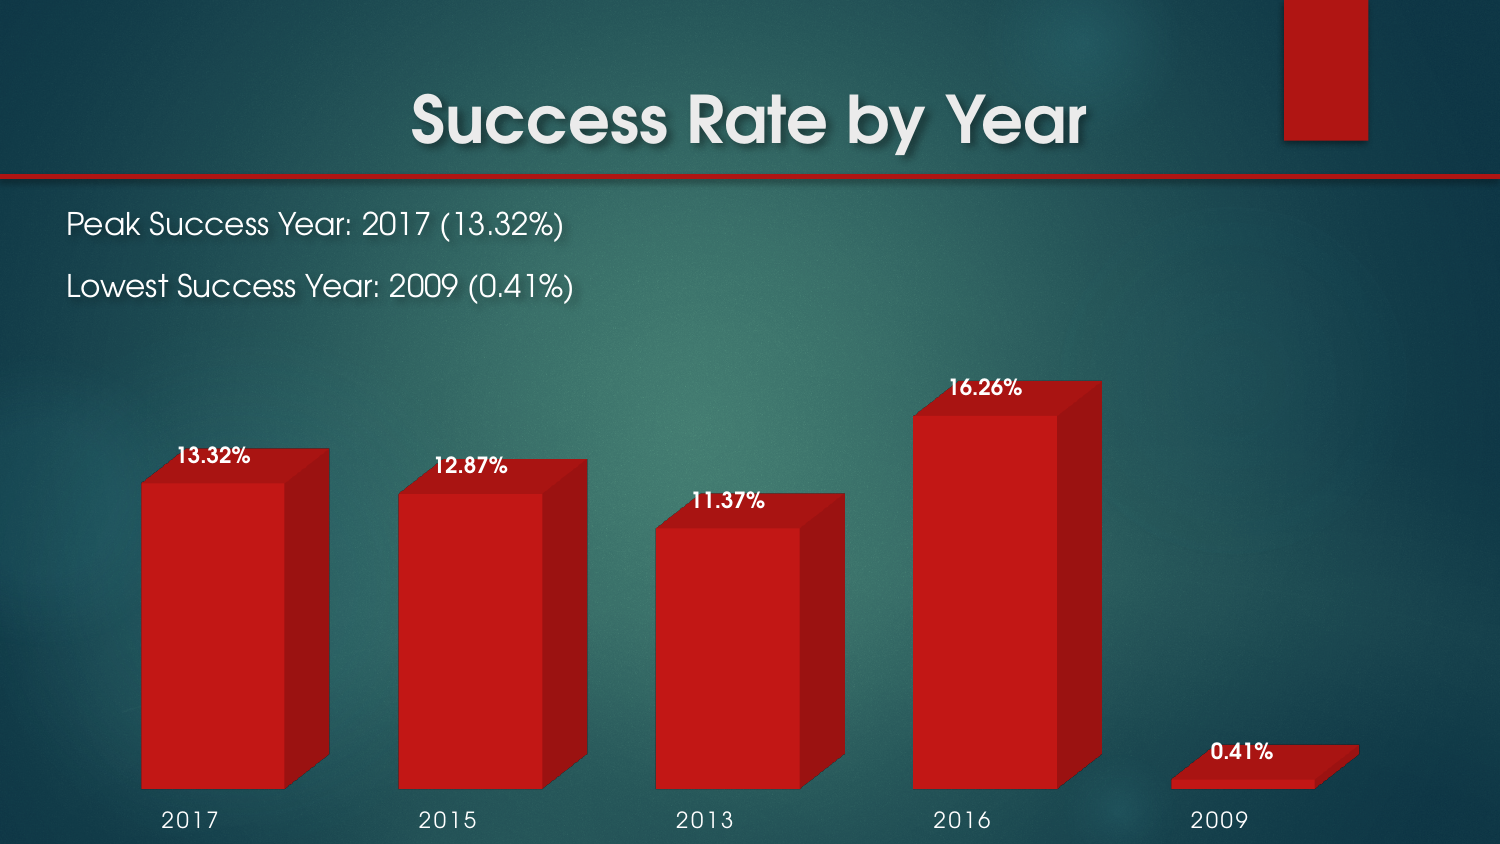

# Success Rate by Year
Peak Success Year: 2017 (13.32%)
Lowest Success Year: 2009 (0.41%)

[unsupported chart]